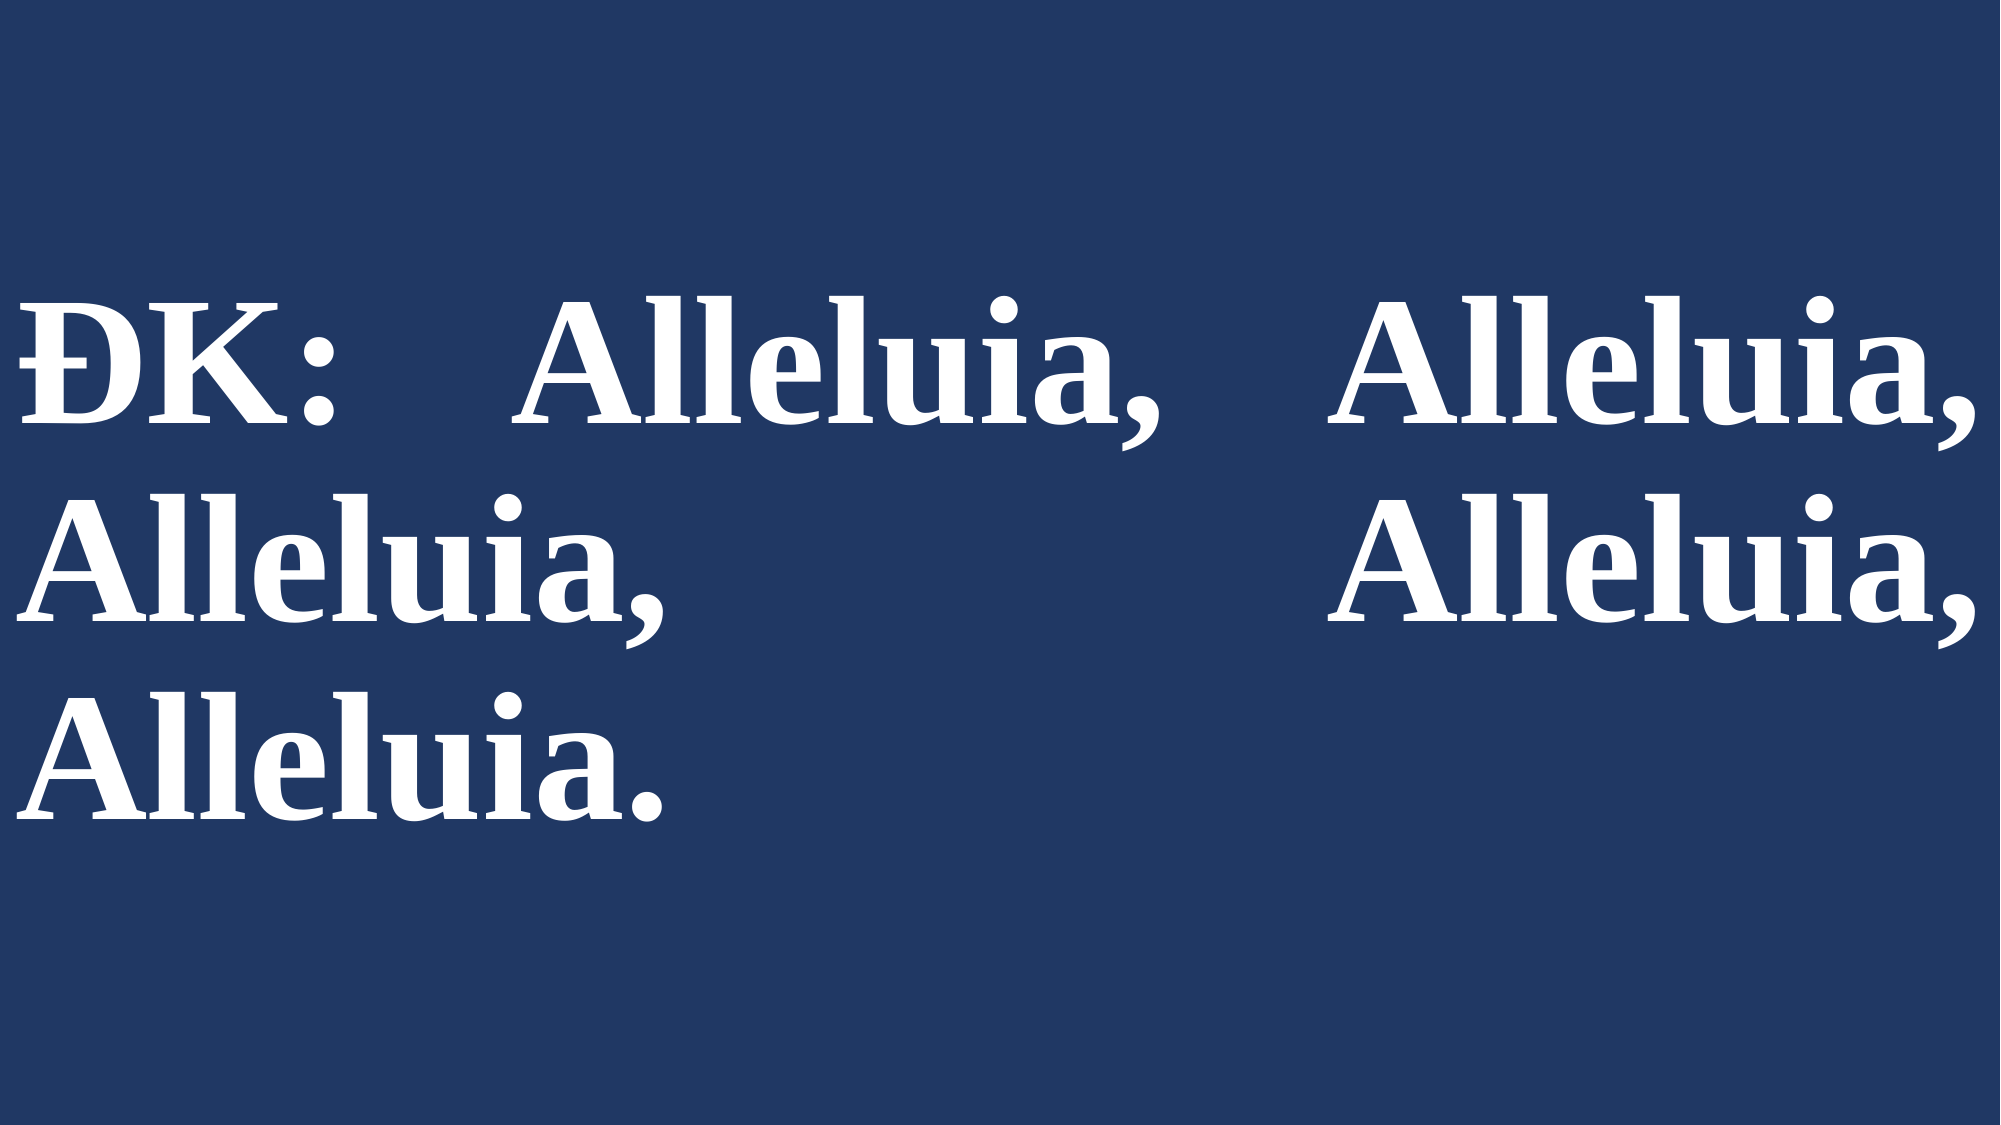

# ĐK: Alleluia, Alleluia, Alleluia, Alleluia, Alleluia.